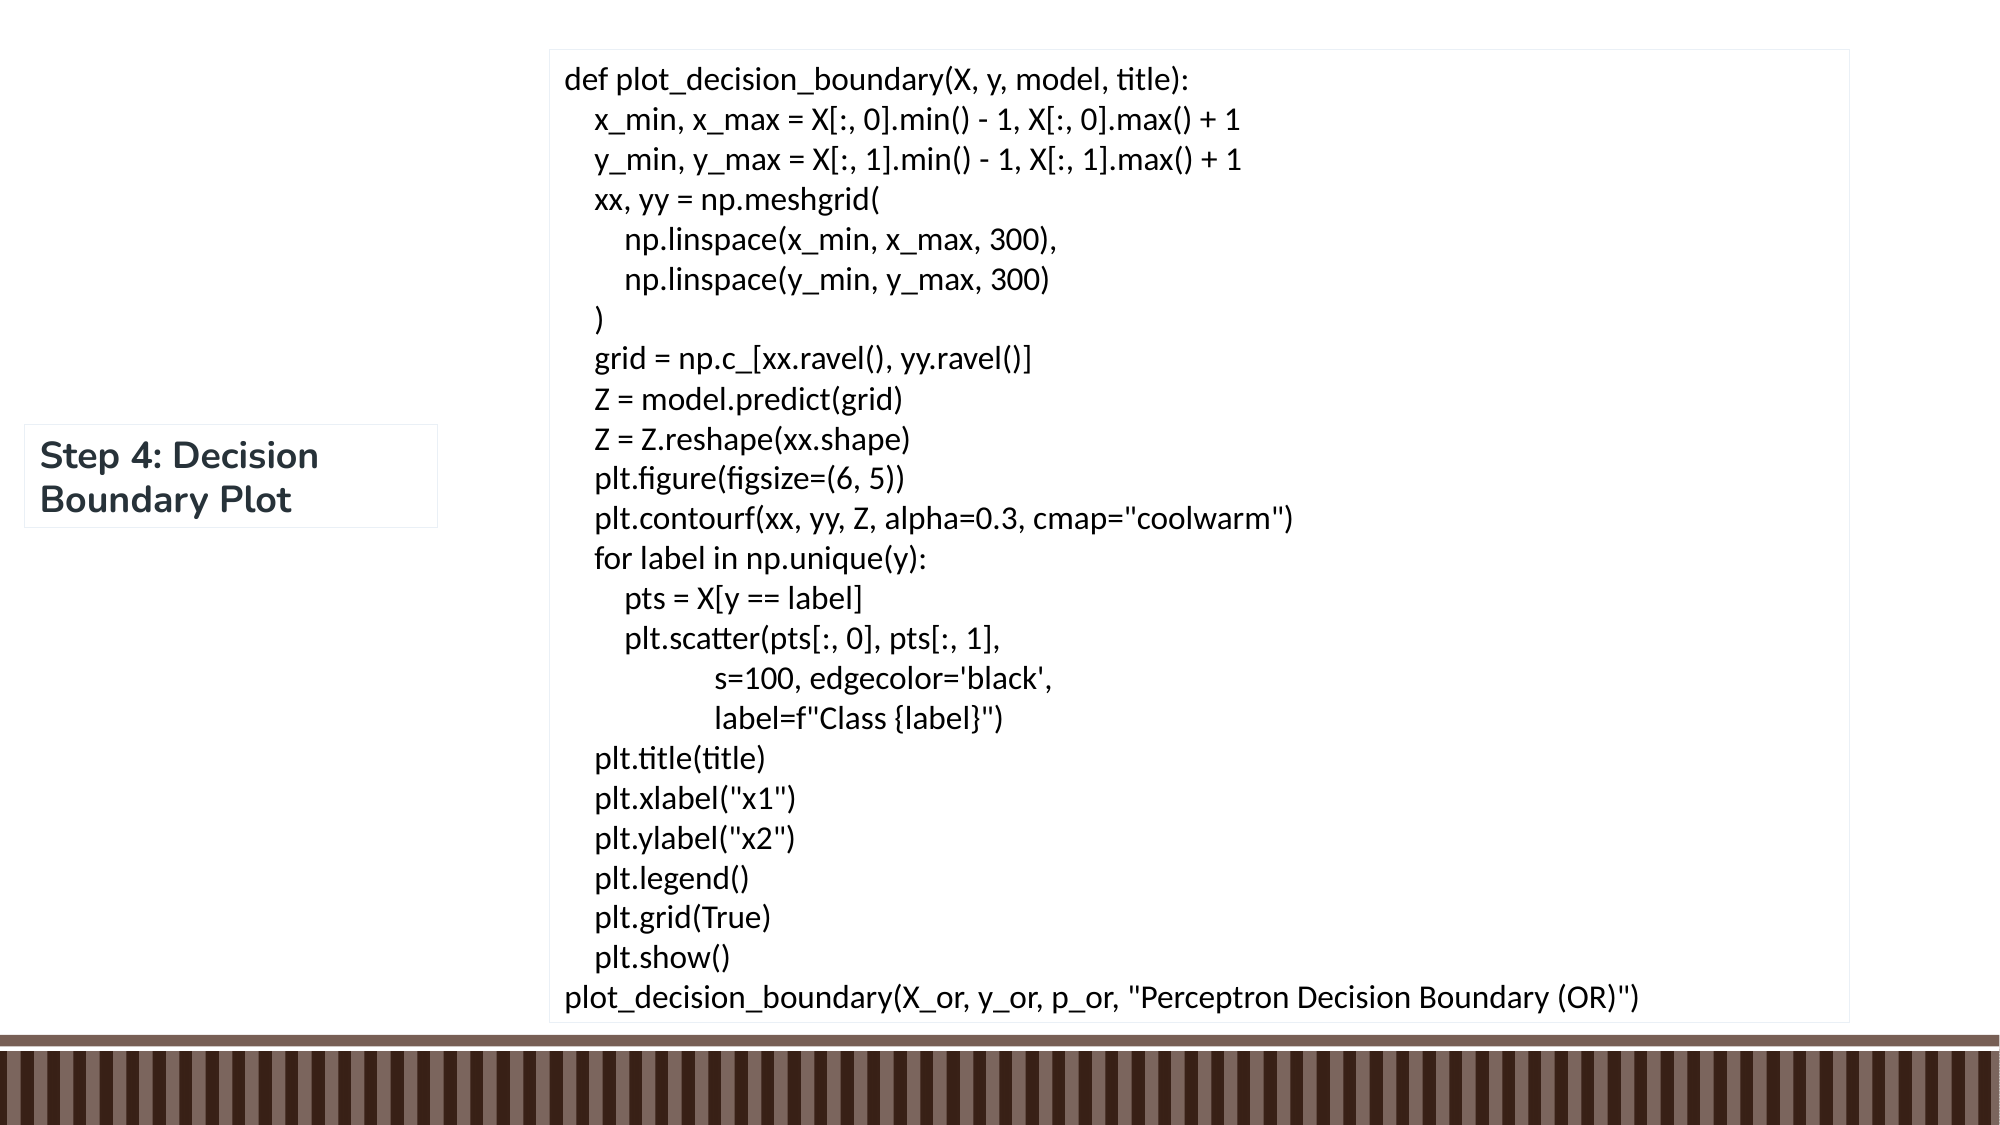

def plot_decision_boundary(X, y, model, title):
    x_min, x_max = X[:, 0].min() - 1, X[:, 0].max() + 1
    y_min, y_max = X[:, 1].min() - 1, X[:, 1].max() + 1
    xx, yy = np.meshgrid(
        np.linspace(x_min, x_max, 300),
        np.linspace(y_min, y_max, 300)
    )
    grid = np.c_[xx.ravel(), yy.ravel()]
    Z = model.predict(grid)
    Z = Z.reshape(xx.shape)
    plt.figure(figsize=(6, 5))
    plt.contourf(xx, yy, Z, alpha=0.3, cmap="coolwarm")
    for label in np.unique(y):
        pts = X[y == label]
        plt.scatter(pts[:, 0], pts[:, 1],
                    s=100, edgecolor='black',
                    label=f"Class {label}")
    plt.title(title)
    plt.xlabel("x1")
    plt.ylabel("x2")
    plt.legend()
    plt.grid(True)
    plt.show()
plot_decision_boundary(X_or, y_or, p_or, "Perceptron Decision Boundary (OR)")
Step 4: Decision Boundary Plot